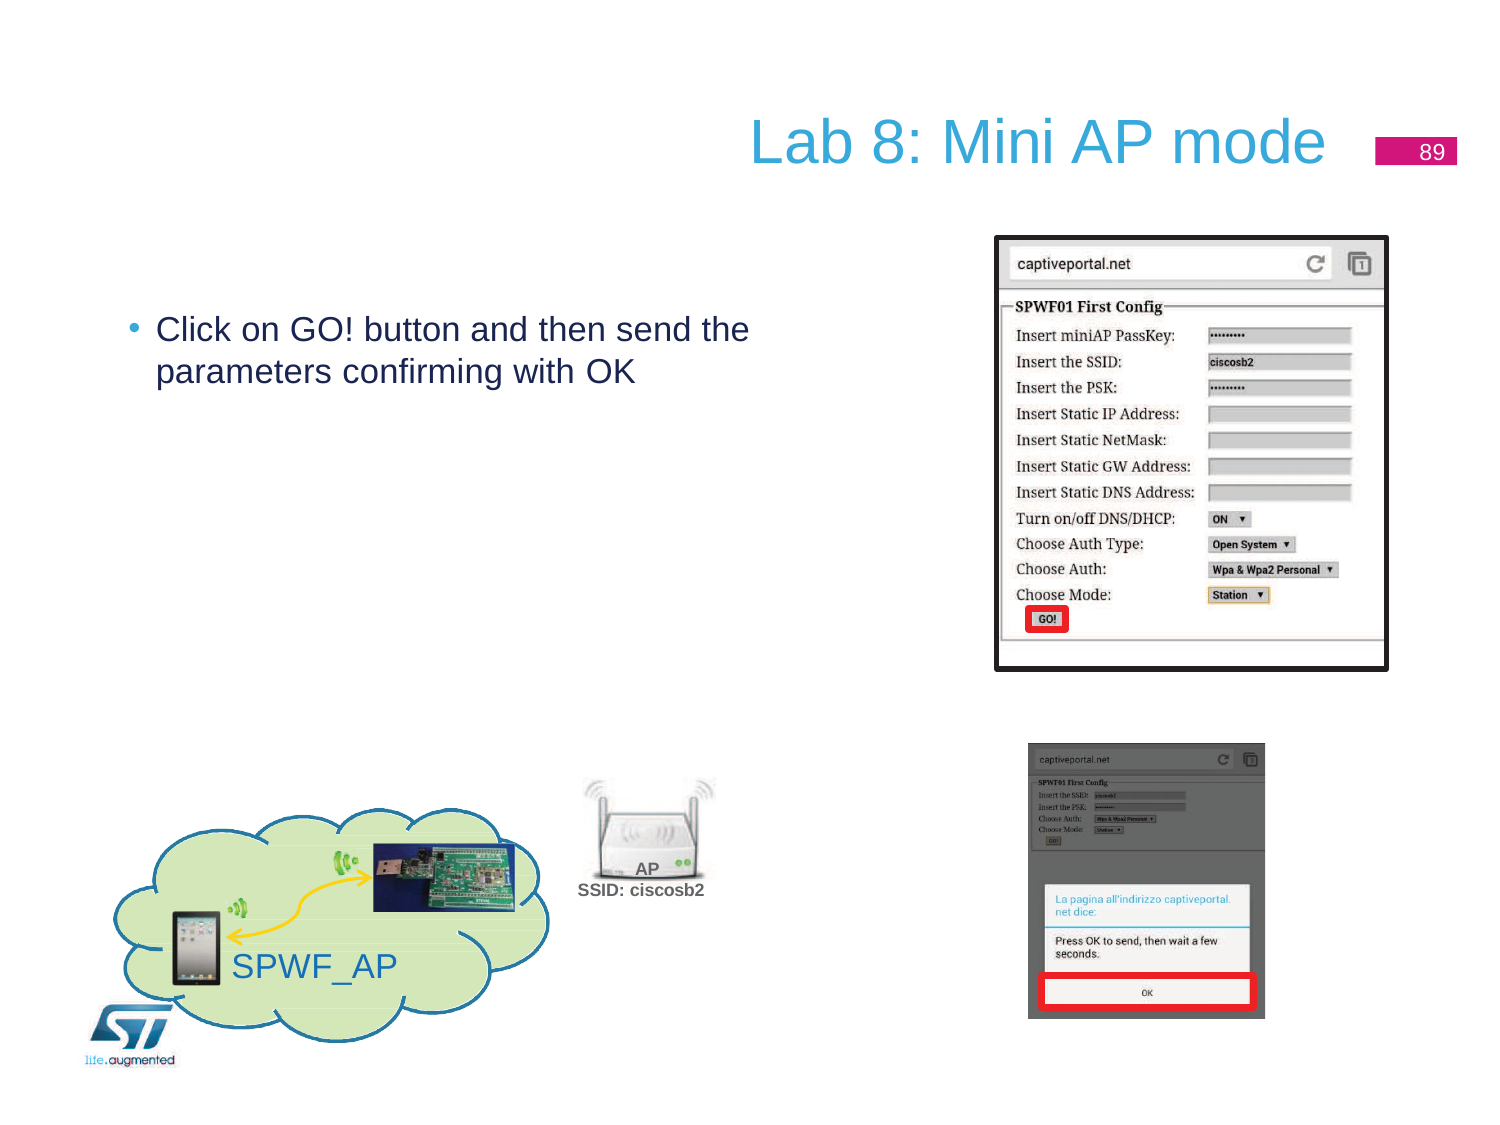

# Lab 8: Mini AP mode
89

Click on GO! button and then send the
parameters confirming with OK

AP
SSID: ciscosb2

SPWF_AP